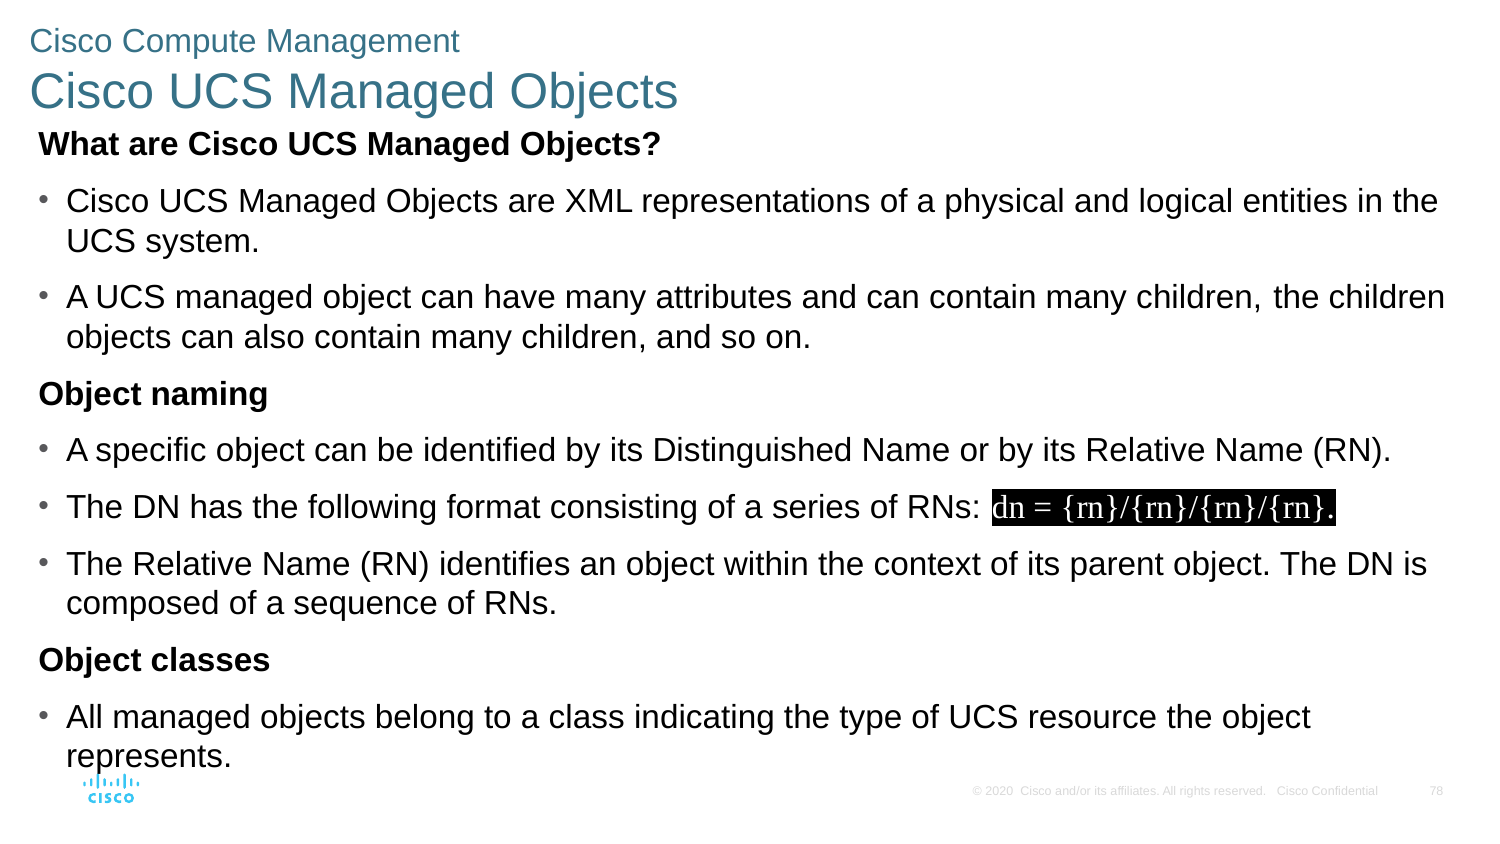

# Cisco Compute Management Cisco UCS Managed Objects
What are Cisco UCS Managed Objects?
Cisco UCS Managed Objects are XML representations of a physical and logical entities in the UCS system.
A UCS managed object can have many attributes and can contain many children, the children objects can also contain many children, and so on.
Object naming
A specific object can be identified by its Distinguished Name or by its Relative Name (RN).
The DN has the following format consisting of a series of RNs: dn = {rn}/{rn}/{rn}/{rn}.
The Relative Name (RN) identifies an object within the context of its parent object. The DN is composed of a sequence of RNs.
Object classes
All managed objects belong to a class indicating the type of UCS resource the object represents.